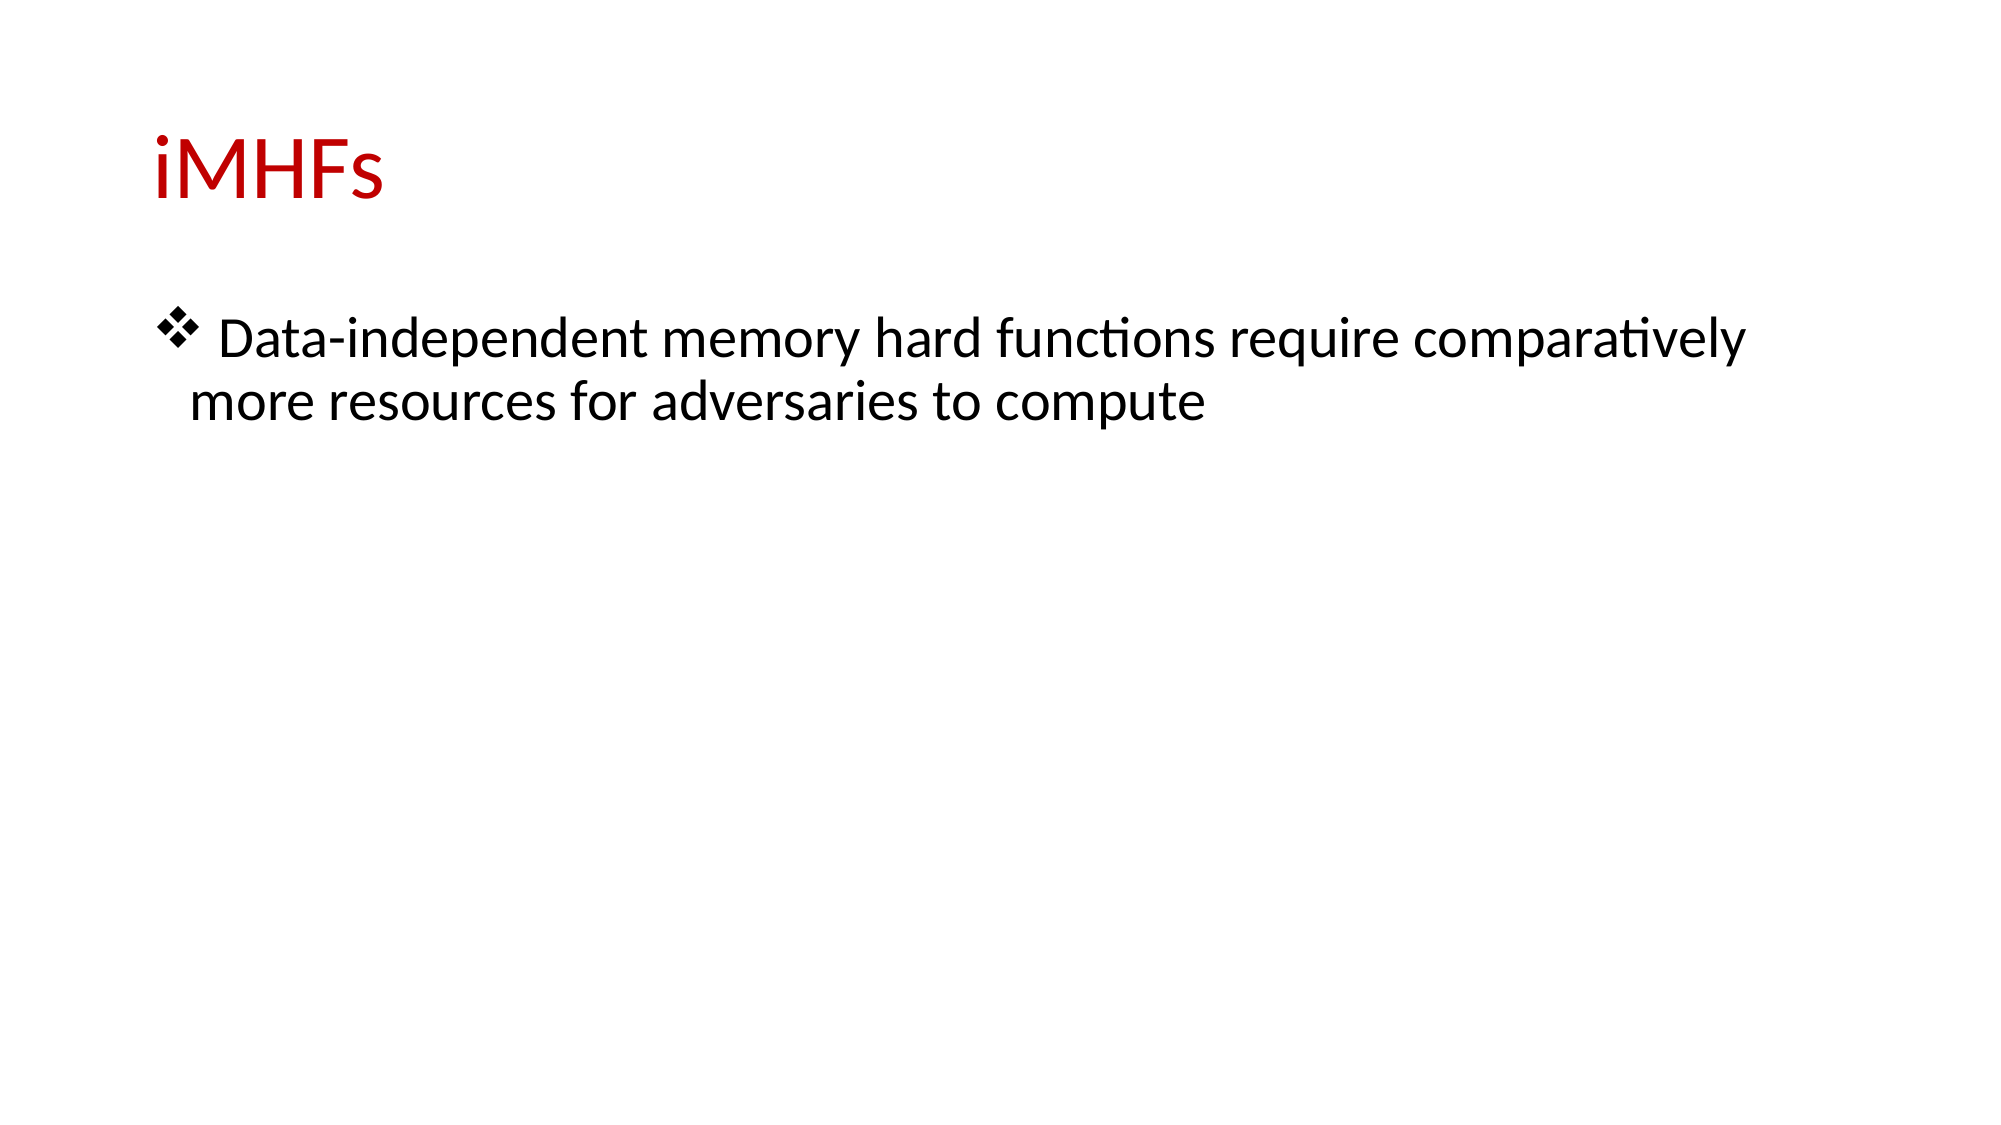

# iMHFs
 Data-independent memory hard functions require comparatively more resources for adversaries to compute